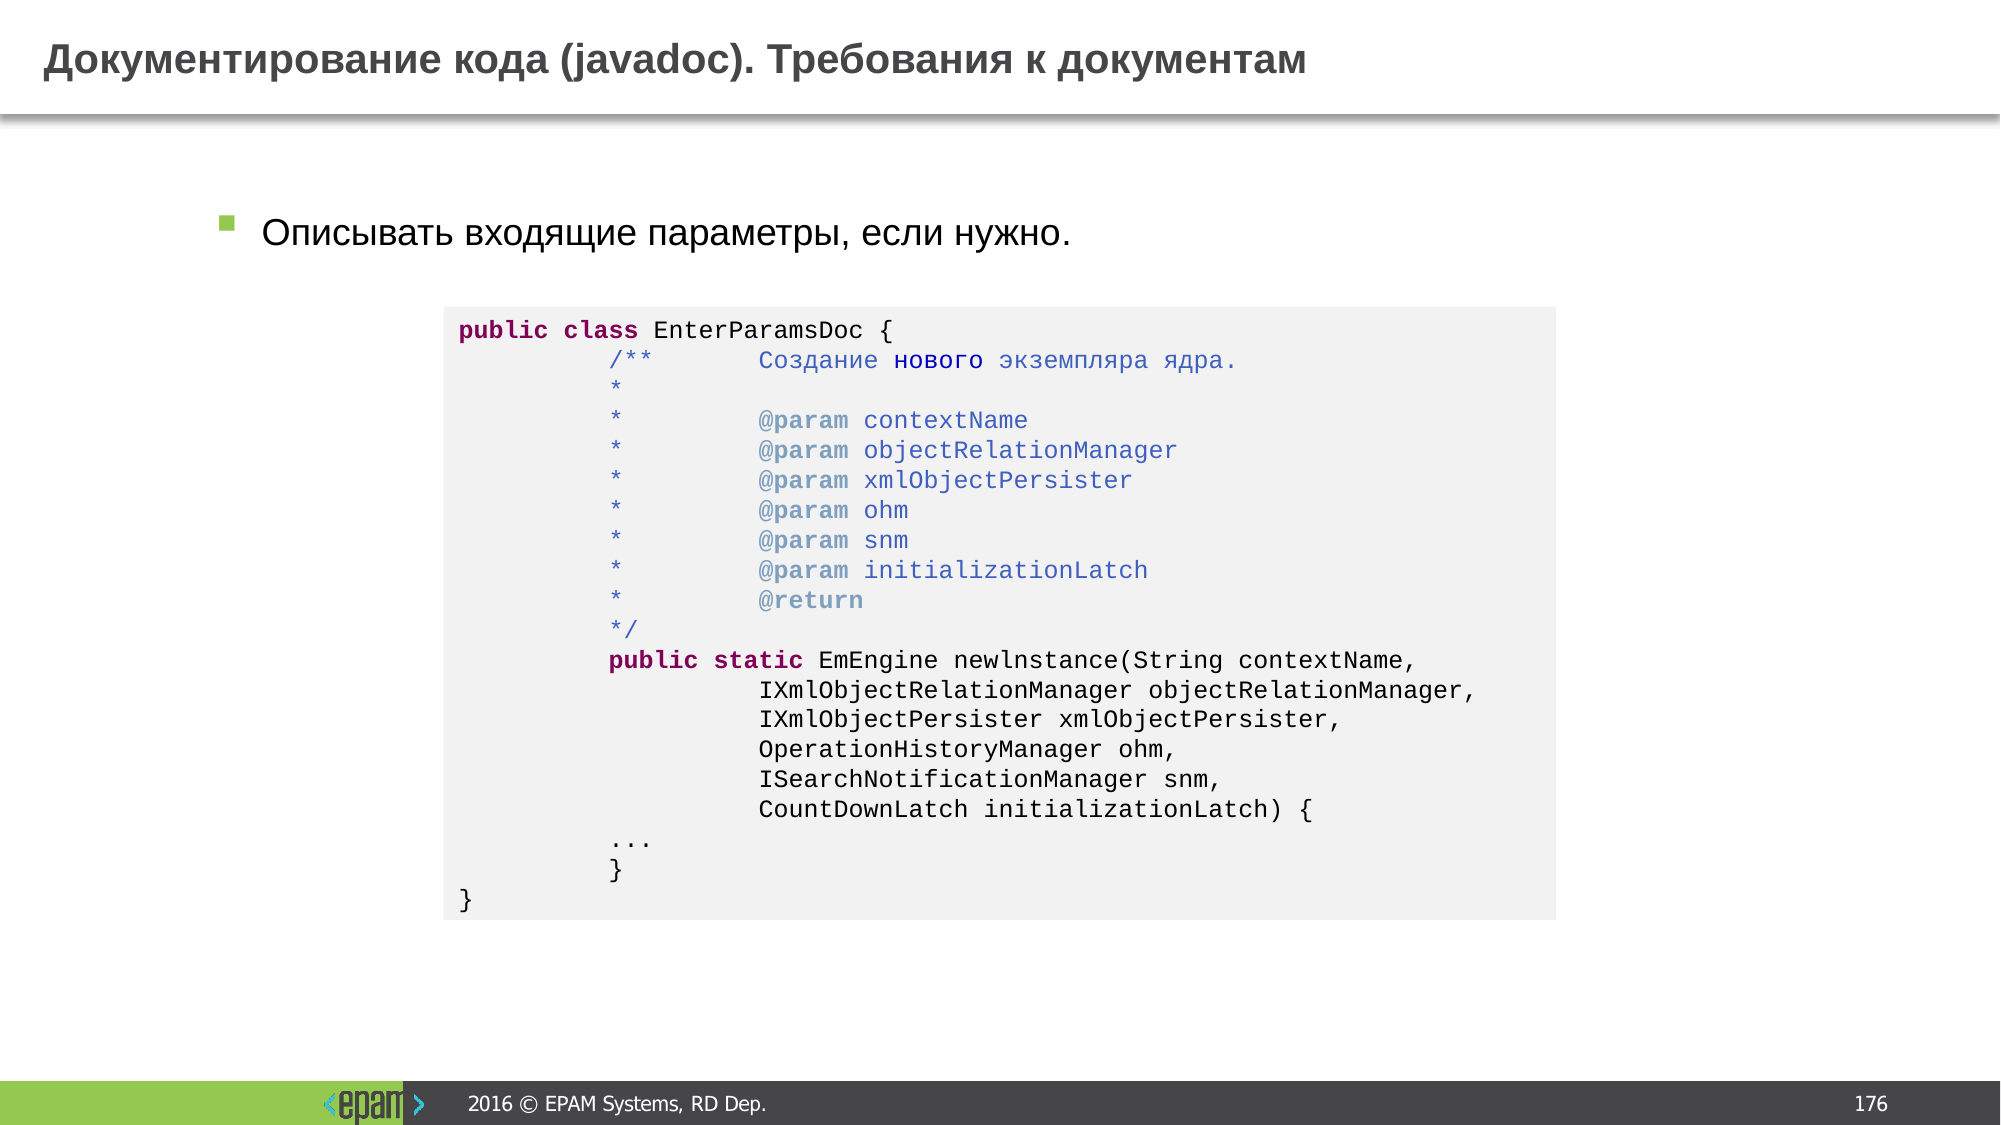

# Документирование кода (javadoc). Требования к документам
Описывать входящие параметры, если нужно.

public class EnterParamsDoc {
	/**	Создание нового экземпляра ядра.
	*
	*	@param contextName
	*	@param objectRelationManager
	*	@param xmlObjectPersister
	*	@param ohm
	*	@param snm
	*	@param initializationLatch
	*	@return
	*/
	public static EmEngine newlnstance(String contextName,
		IXmlObjectRelationManager objectRelationManager,
		IXmlObjectPersister xmlObjectPersister,
		OperationHistoryManager ohm,
		ISearchNotificationManager snm,
		CountDownLatch initializationLatch) {
	...
	}
}
2016 © EPAM Systems, RD Dep.
176